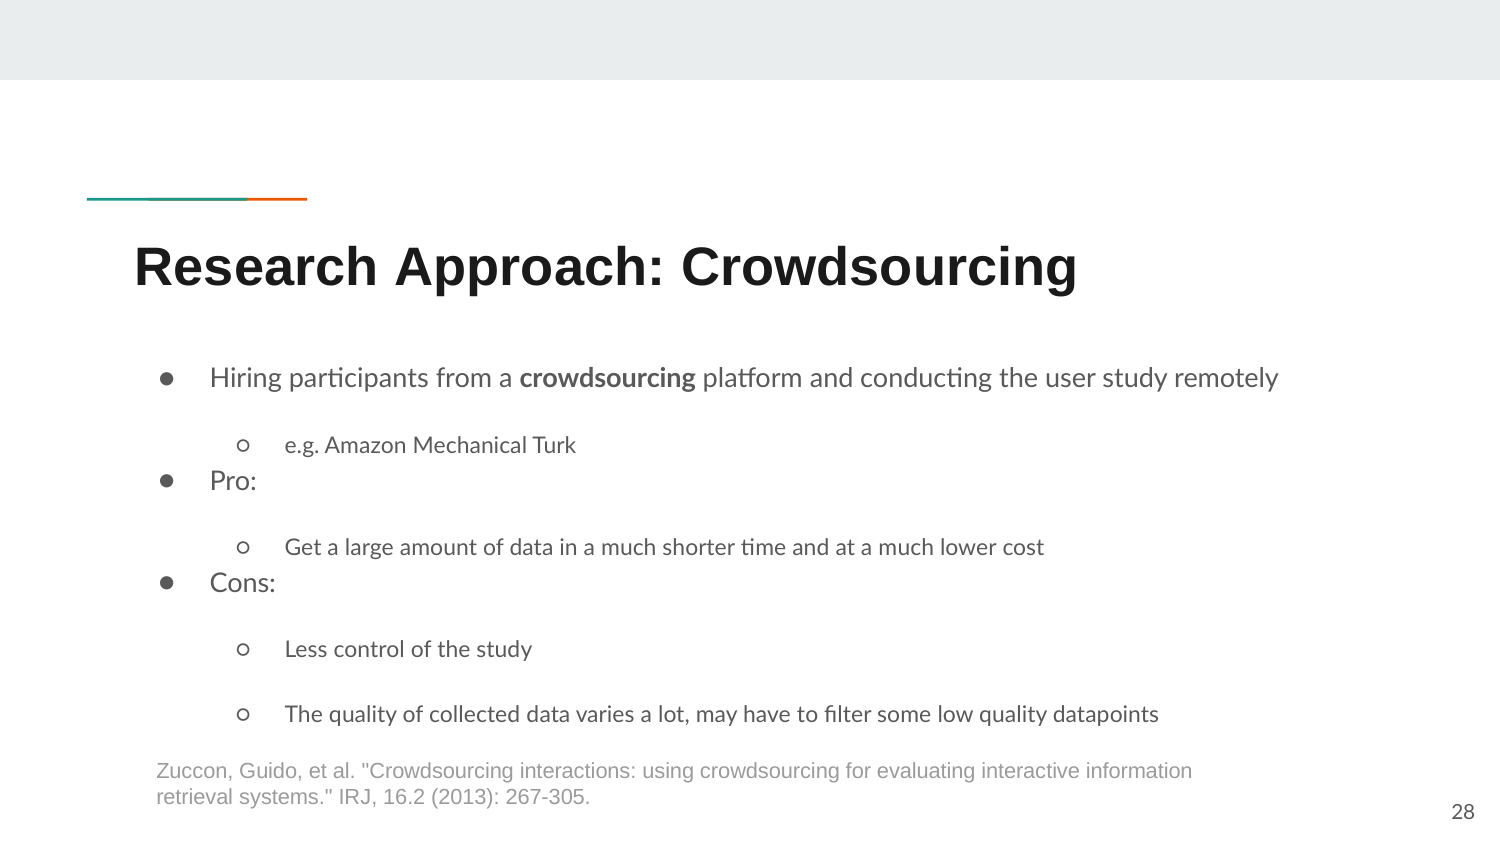

# Research Approach: Crowdsourcing
Hiring participants from a crowdsourcing platform and conducting the user study remotely
e.g. Amazon Mechanical Turk
Pro:
Get a large amount of data in a much shorter time and at a much lower cost
Cons:
Less control of the study
The quality of collected data varies a lot, may have to filter some low quality datapoints

Zuccon, Guido, et al. "Crowdsourcing interactions: using crowdsourcing for evaluating interactive information retrieval systems." IRJ, 16.2 (2013): 267-305.
28